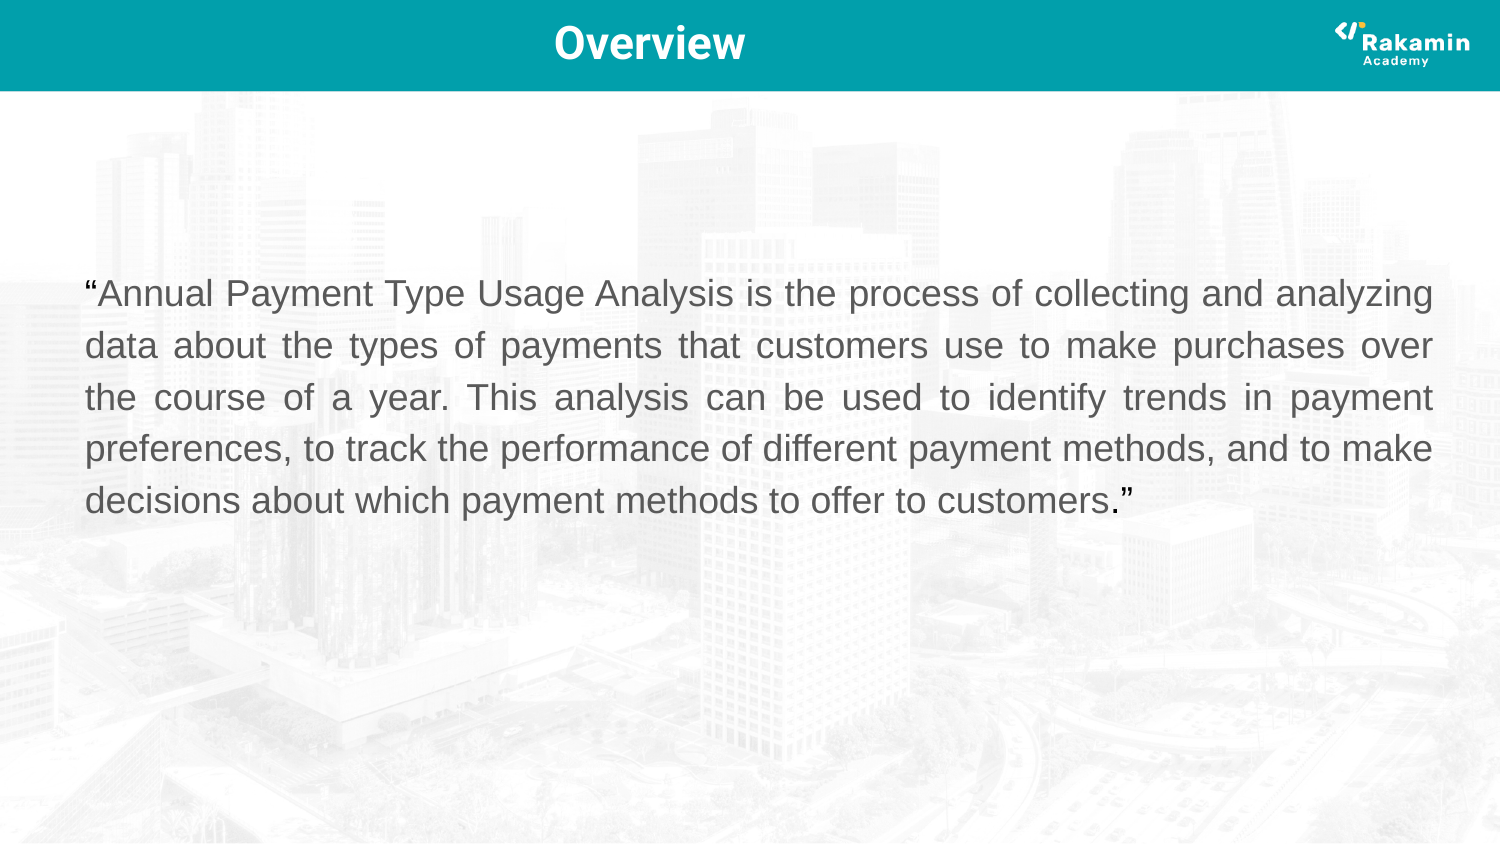

# Overview
“Annual Payment Type Usage Analysis is the process of collecting and analyzing data about the types of payments that customers use to make purchases over the course of a year. This analysis can be used to identify trends in payment preferences, to track the performance of different payment methods, and to make decisions about which payment methods to offer to customers.”